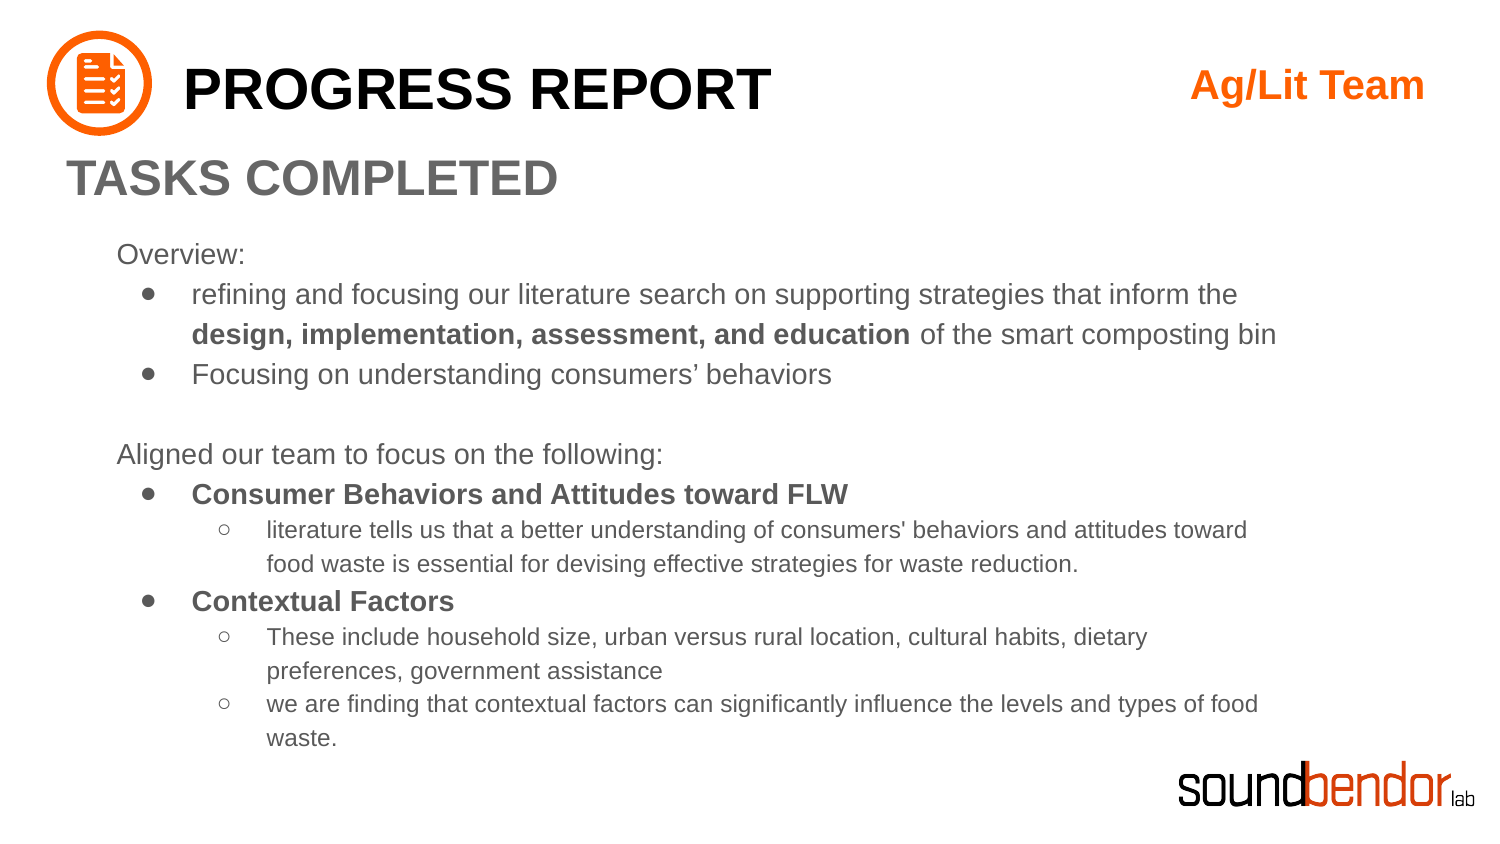

Ag/Lit Team
Overview:
refining and focusing our literature search on supporting strategies that inform the design, implementation, assessment, and education of the smart composting bin
Focusing on understanding consumers’ behaviors

Aligned our team to focus on the following:
Consumer Behaviors and Attitudes toward FLW
literature tells us that a better understanding of consumers' behaviors and attitudes toward food waste is essential for devising effective strategies for waste reduction.
Contextual Factors
These include household size, urban versus rural location, cultural habits, dietary preferences, government assistance
we are finding that contextual factors can significantly influence the levels and types of food waste.